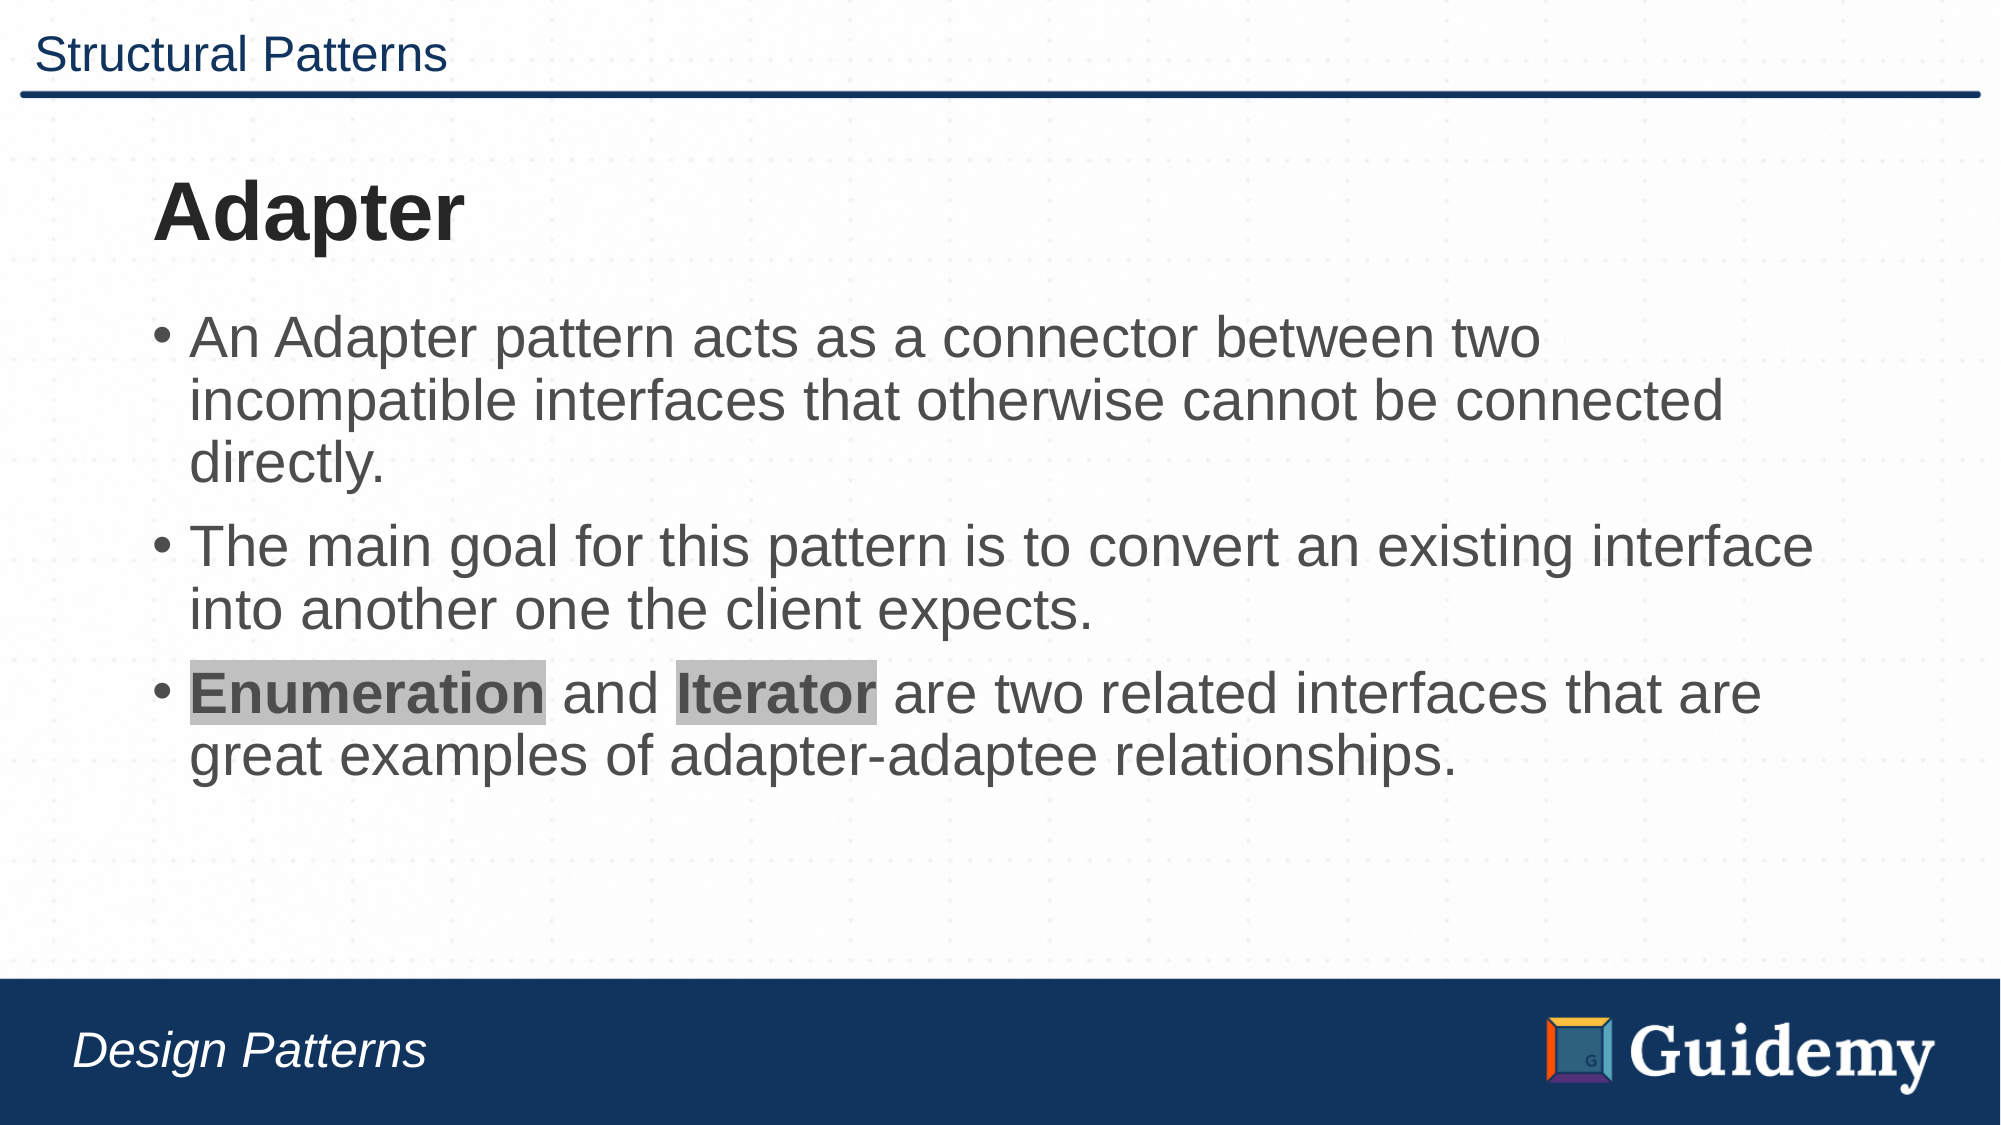

# Structural Patterns
Adapter
An Adapter pattern acts as a connector between two incompatible interfaces that otherwise cannot be connected directly.
The main goal for this pattern is to convert an existing interface into another one the client expects.
Enumeration and Iterator are two related interfaces that are great examples of adapter-adaptee relationships.
Design Patterns